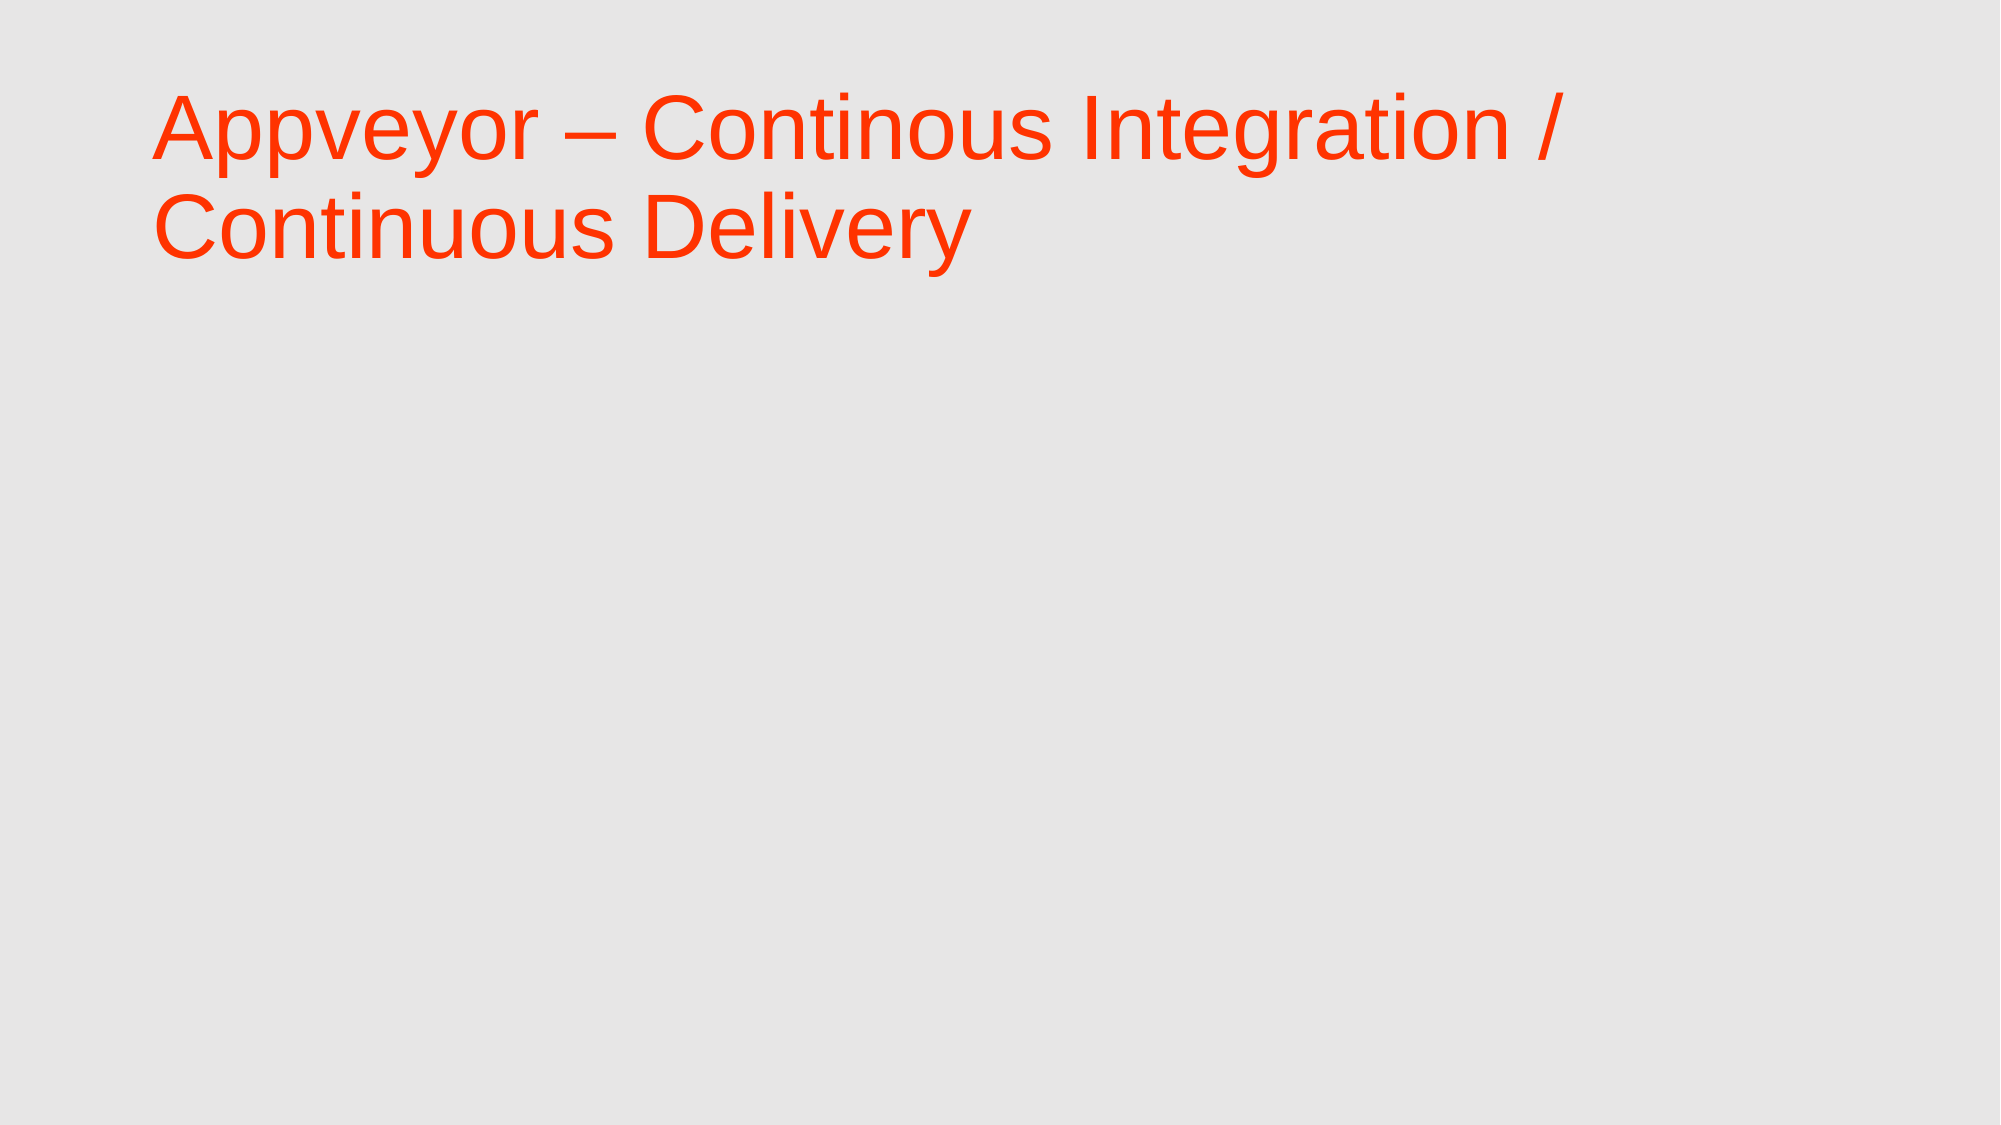

# Appveyor – Continous Integration / Continuous Delivery